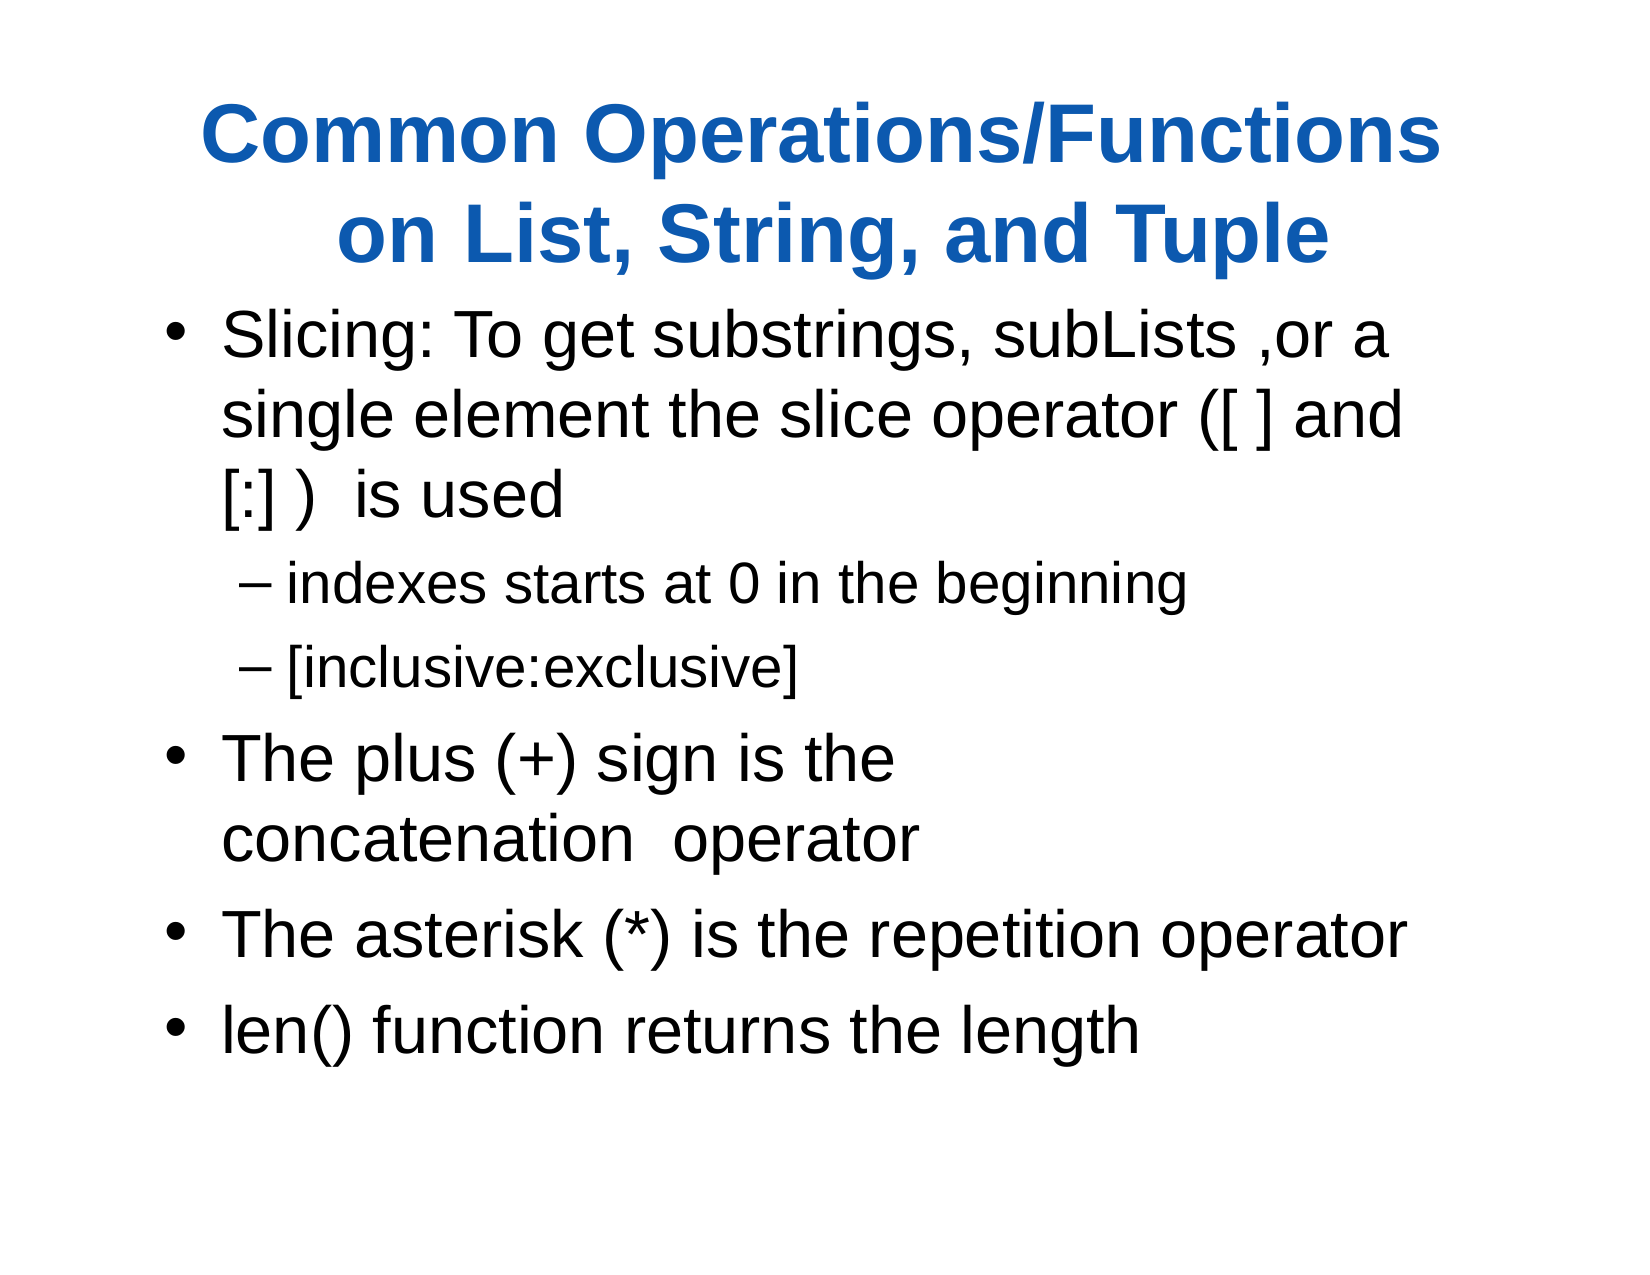

# Common Operations/Functions  on	List, String, and Tuple
Slicing: To get substrings, subLists ,or a  single element the slice operator ([ ] and [:] )  is used
indexes starts at 0 in the beginning
[inclusive:exclusive]
The plus (+) sign is the concatenation  operator
The asterisk (*) is the repetition operator
len() function returns the length